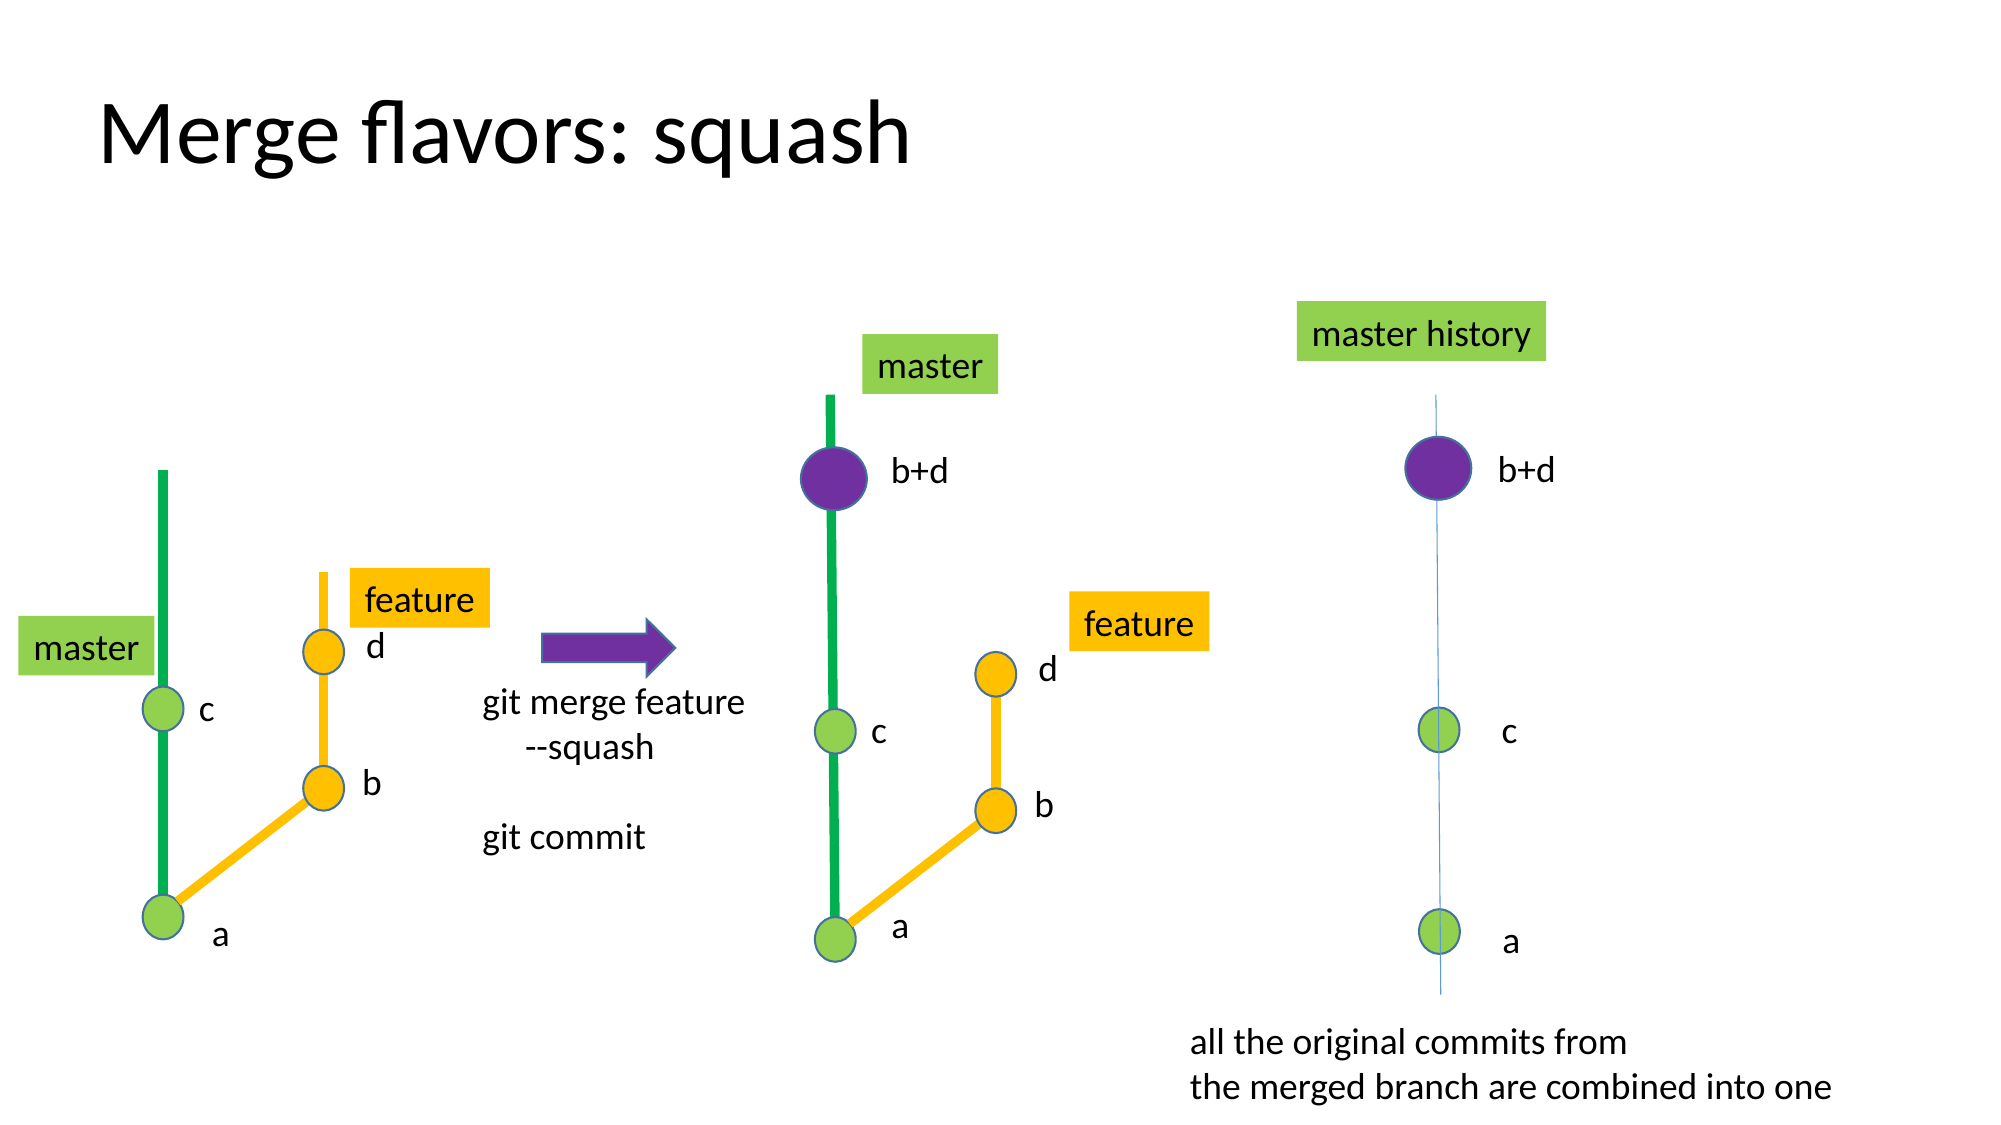

Merge flavors: squash
master history
master

b+d
b+d

feature
feature
d
master

d

git merge feature
     --squash

git commit
c

c
c

b

b

a

a
a

all the original commits from
the merged branch are combined into one